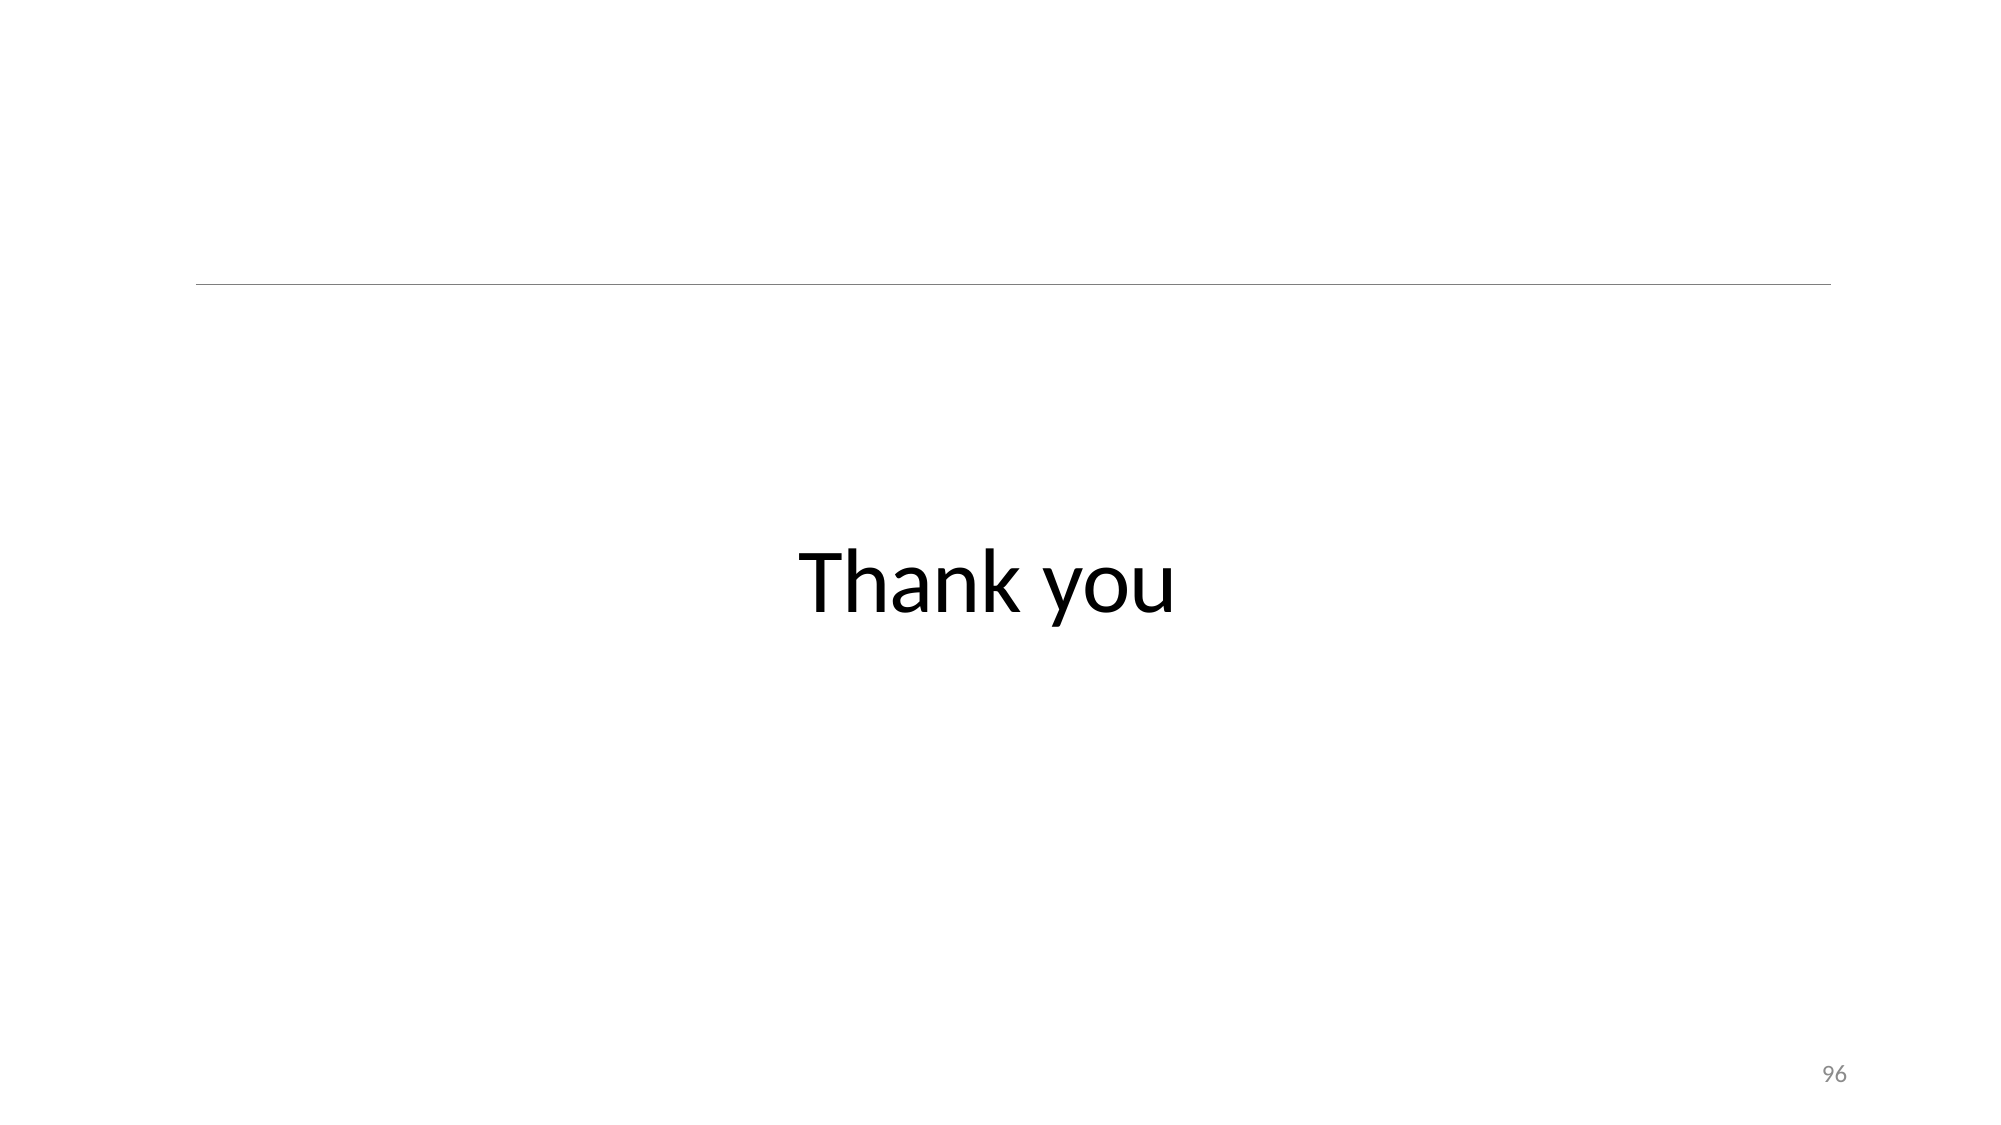

# Thank you

96
DEPARTMENT OF COMPUTER SCIENCE AND ENGINEERING